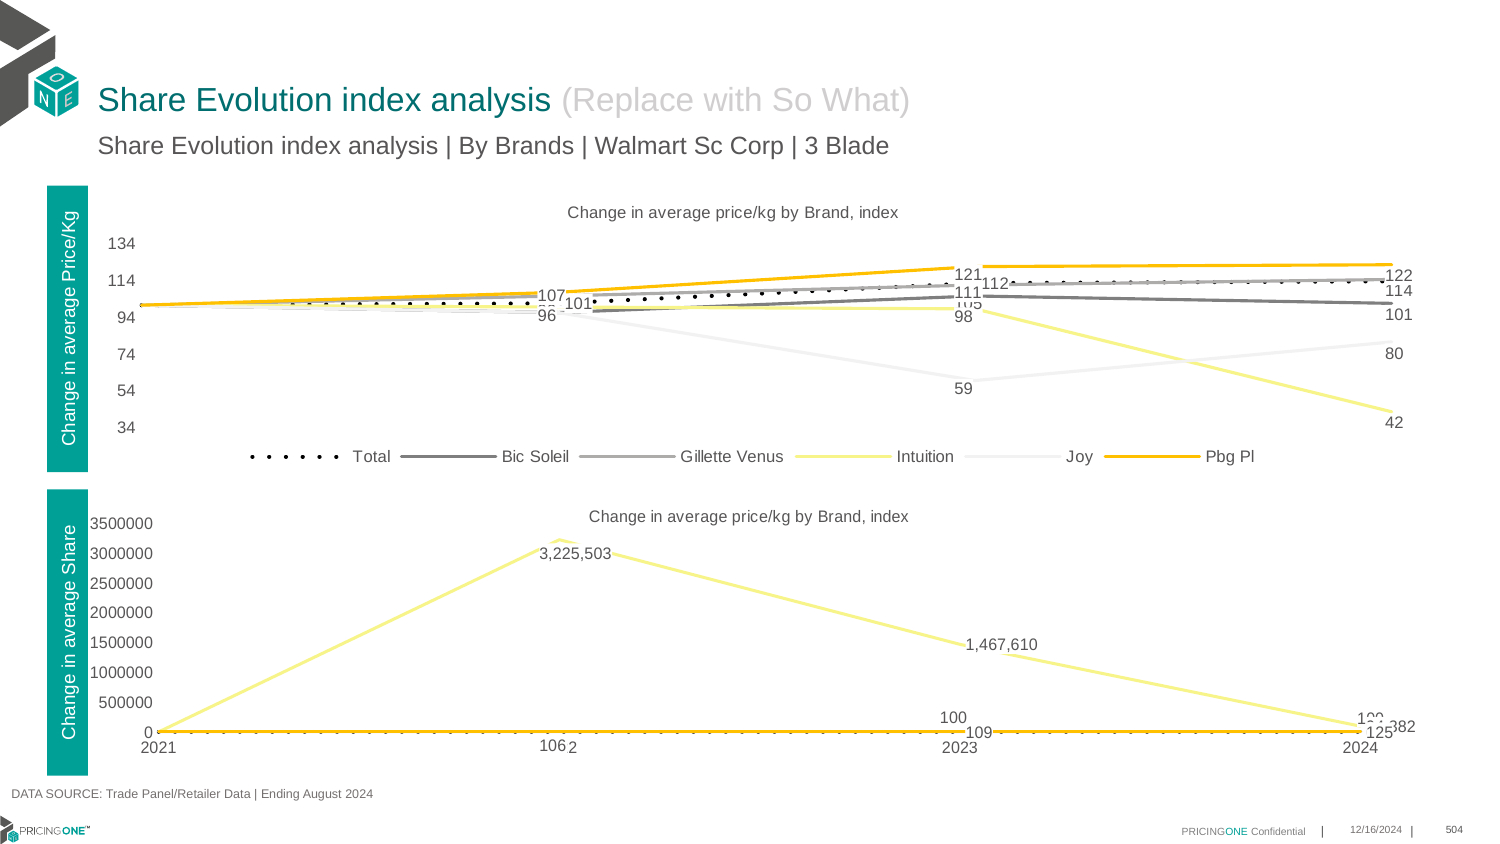

# Share Evolution index analysis (Replace with So What)
Share Evolution index analysis | By Brands | Walmart Sc Corp | 3 Blade

### Chart: Change in average price/kg by Brand, index

| Category | Total | Bic Soleil | Gillette Venus | Intuition | Joy | Pbg Pl |
|---|---|---|---|---|---|---|
| 2021 | 100.0 | 100.0 | 100.0 | 100.0 | 100.0 | 100.0 |
| 2022 | 101.0 | 96.0 | 105.0 | 99.0 | 96.0 | 107.0 |
| 2023 | 112.0 | 105.0 | 111.0 | 98.0 | 59.0 | 121.0 |
| 2024 | 113.0 | 101.0 | 114.0 | 42.0 | 80.0 | 122.0 |
Change in average Price/Kg

### Chart: Change in average price/kg by Brand, index

| Category | Total | Bic Soleil | Gillette Venus | Intuition | Joy | Pbg Pl |
|---|---|---|---|---|---|---|
| 2021 | 100.0 | 100.0 | 100.0 | 100.0 | 100.0 | 100.0 |
| 2022 | 100.0 | 139.0 | 94.0 | 3225503.0 | 58.0 | 106.0 |
| 2023 | 100.0 | 124.0 | 103.0 | 1467610.0 | 2.0 | 109.0 |
| 2024 | 100.0 | 111.0 | 105.0 | 94382.0 | 0.0 | 125.0 |
Change in average Share
DATA SOURCE: Trade Panel/Retailer Data | Ending August 2024

12/16/2024
504